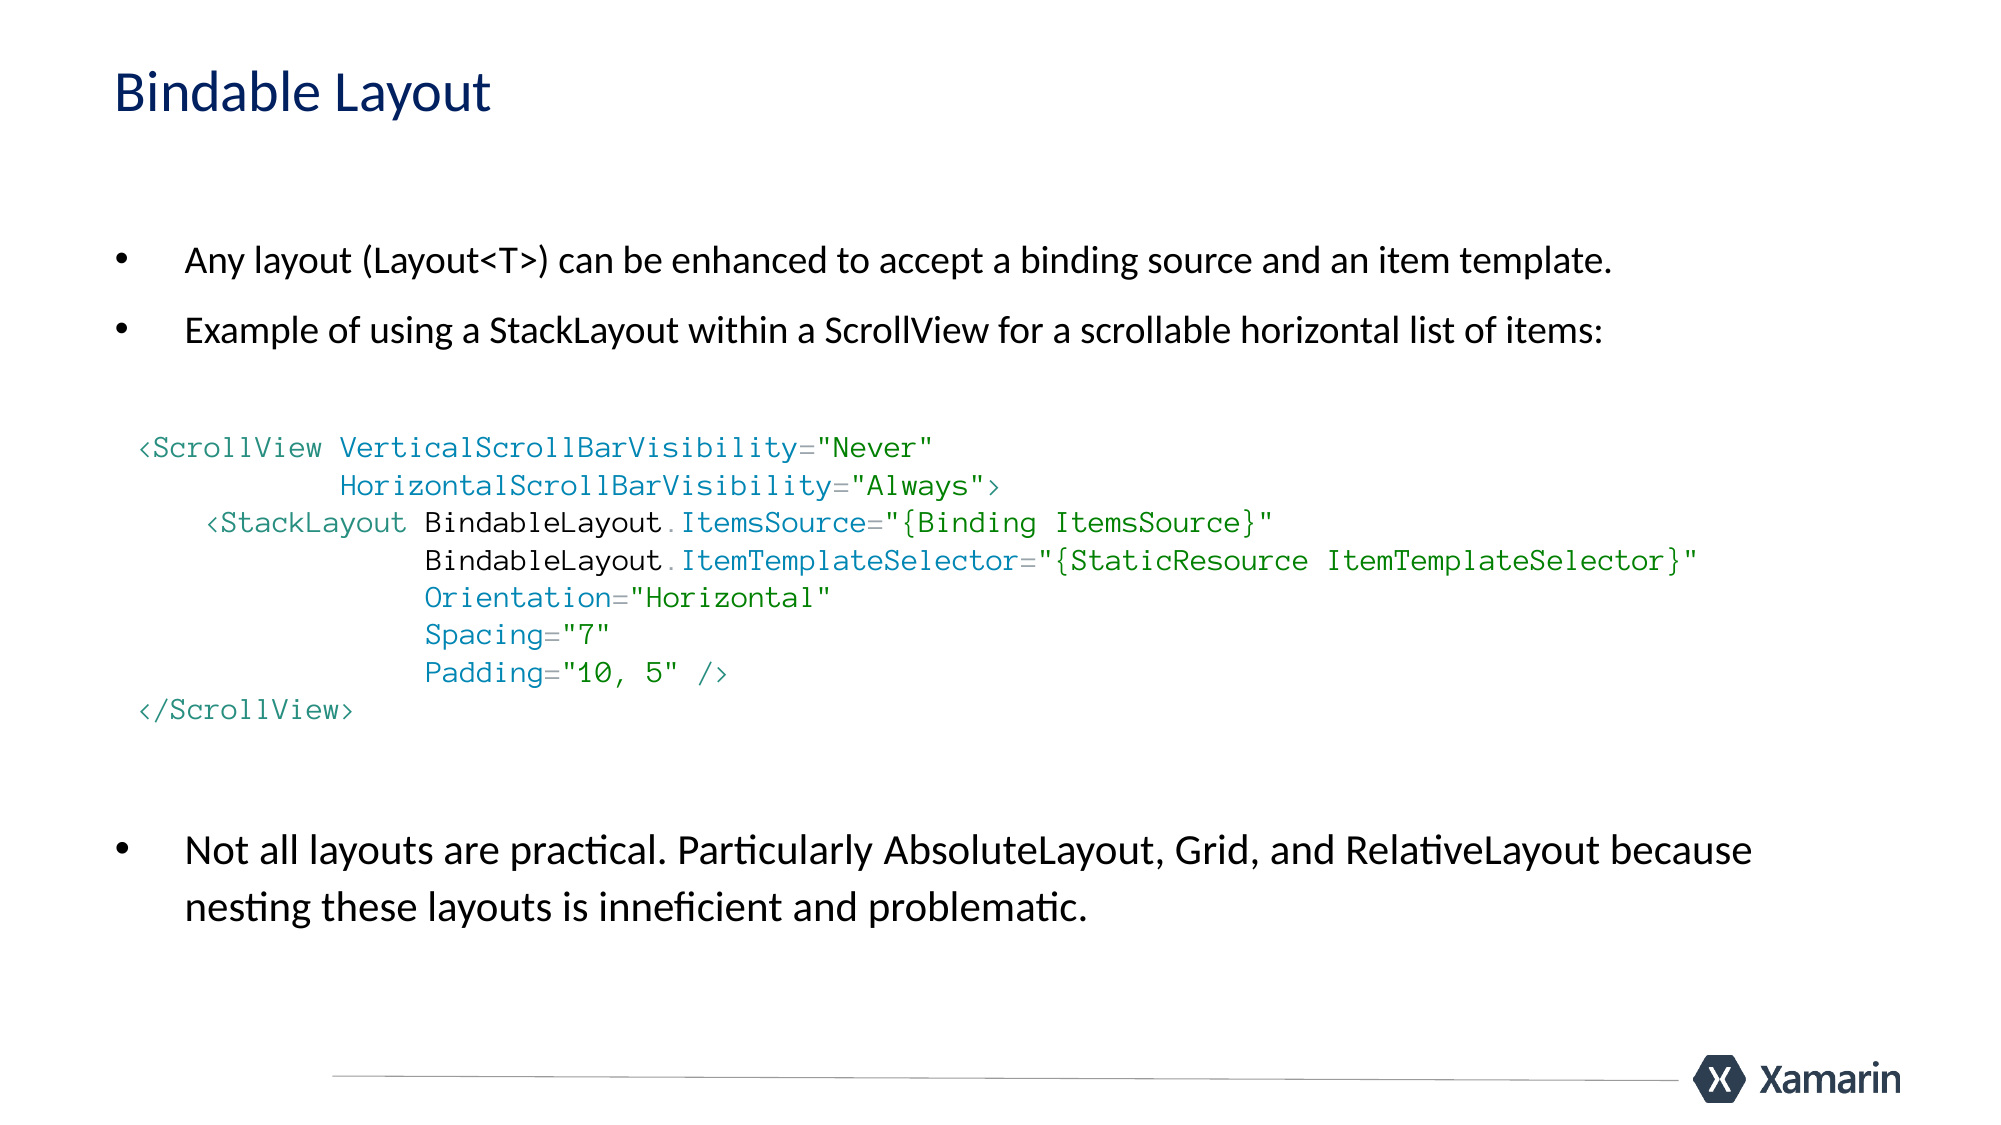

# Bindable Layout
Any layout (Layout<T>) can be enhanced to accept a binding source and an item template.
Example of using a StackLayout within a ScrollView for a scrollable horizontal list of items:

Not all layouts are practical. Particularly AbsoluteLayout, Grid, and RelativeLayout because nesting these layouts is inneficient and problematic.

<ScrollView VerticalScrollBarVisibility="Never"
            HorizontalScrollBarVisibility="Always">
    <StackLayout BindableLayout.ItemsSource="{Binding ItemsSource}"
                 BindableLayout.ItemTemplateSelector="{StaticResource ItemTemplateSelector}"
                 Orientation="Horizontal"
                 Spacing="7"
                 Padding="10, 5" />
</ScrollView>